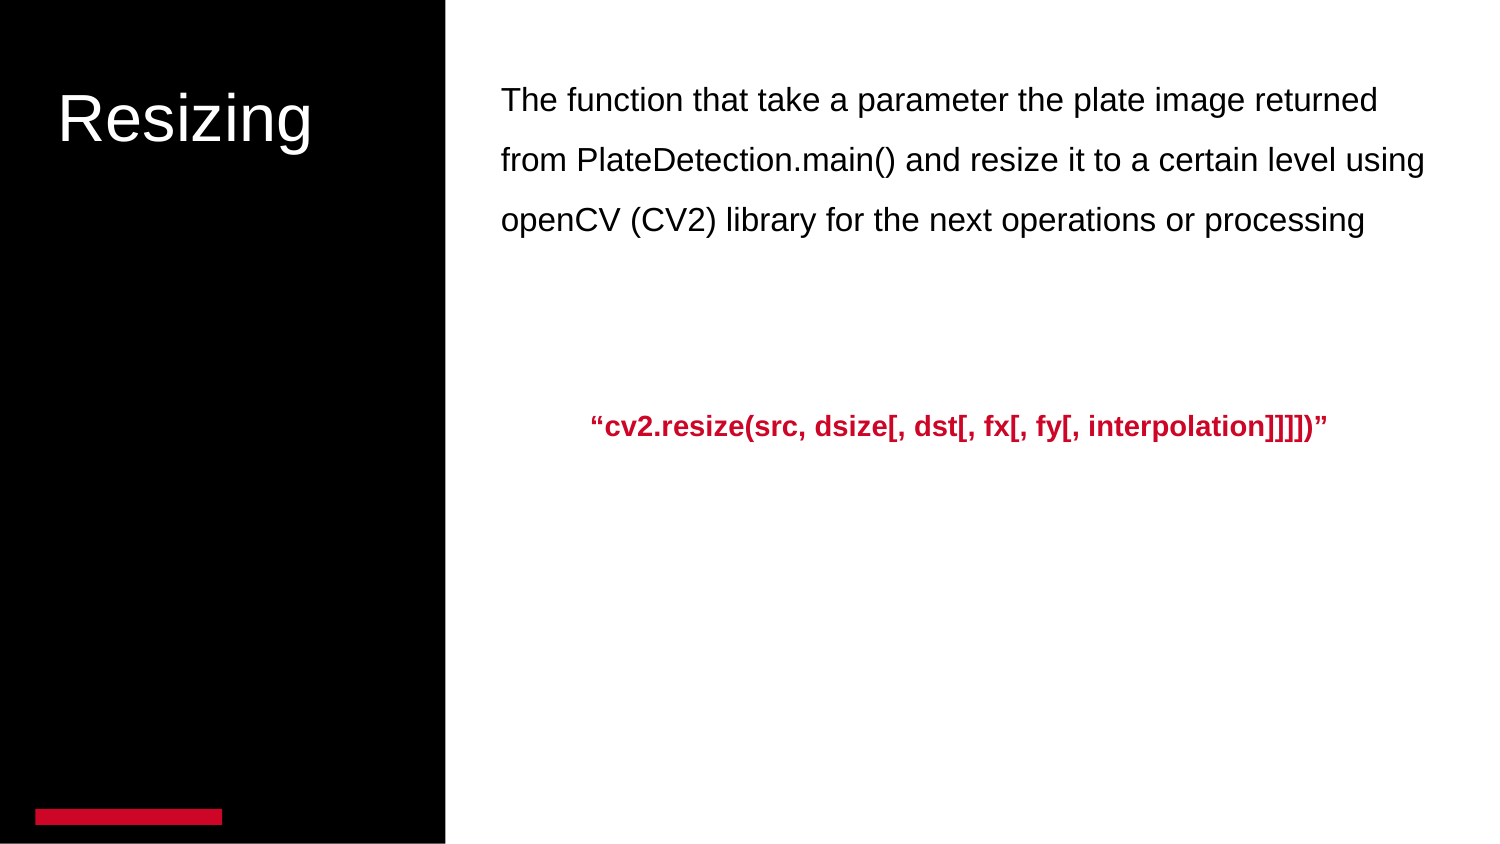

The function that take a parameter the plate image returned from PlateDetection.main() and resize it to a certain level using openCV (CV2) library for the next operations or processing

# Resizing
“cv2.resize(src, dsize[, dst[, fx[, fy[, interpolation]]]])”